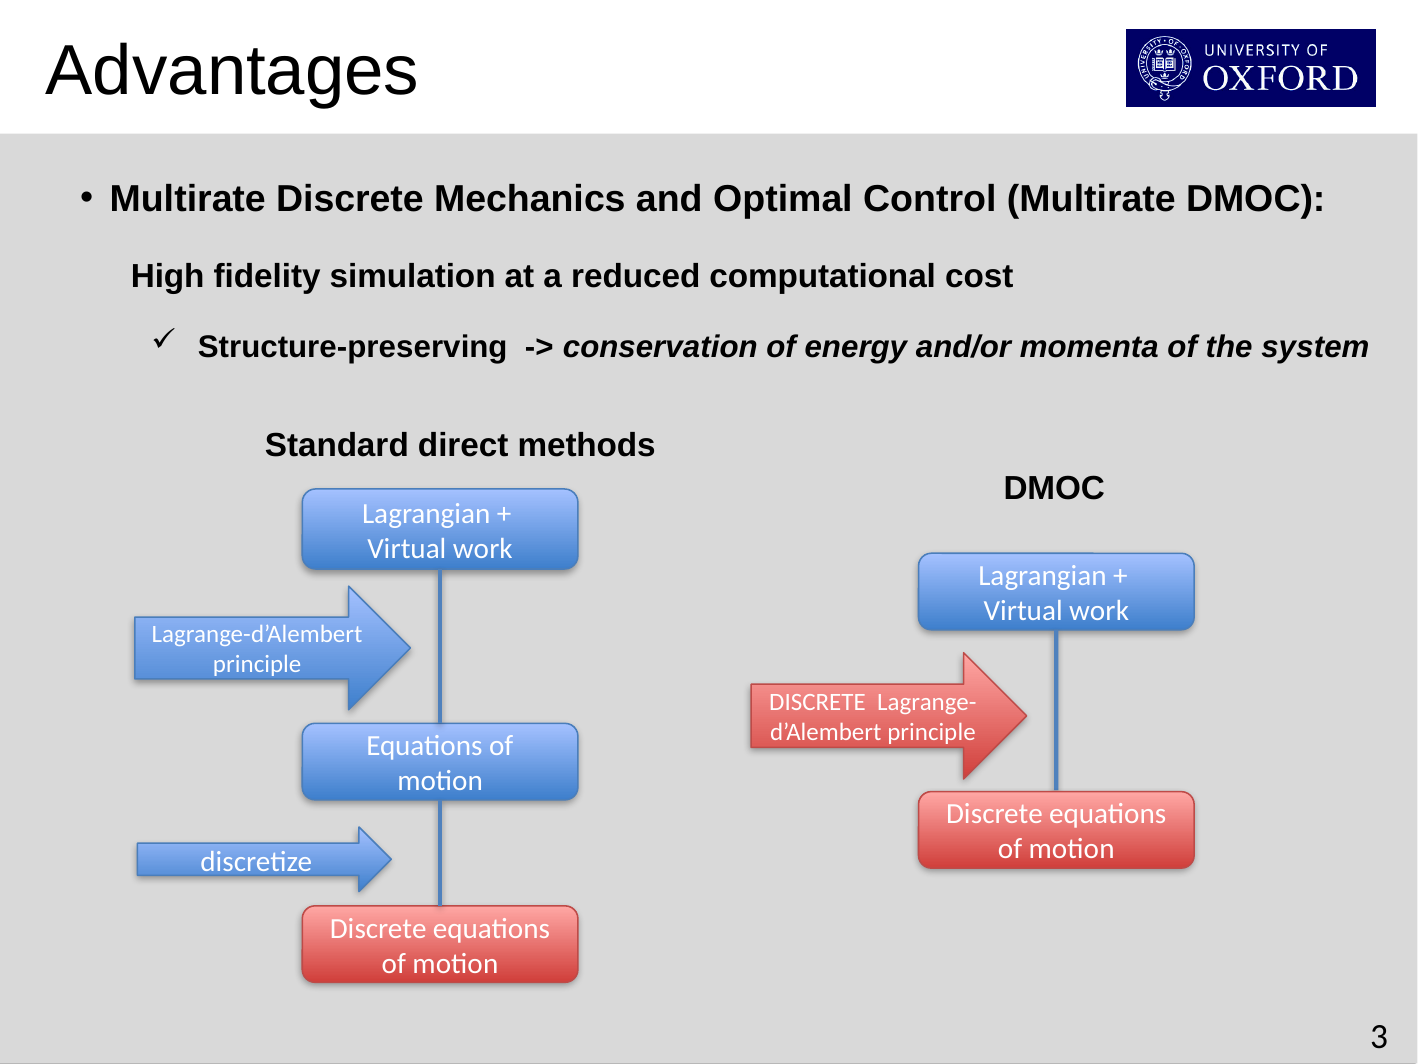

Advantages
Multirate Discrete Mechanics and Optimal Control (Multirate DMOC):
     High fidelity simulation at a reduced computational cost
Structure-preserving  -> conservation of energy and/or momenta of the system
Standard direct methods
DMOC
Lagrangian +
Virtual work
Lagrangian +
Virtual work
Lagrange-d’Alembert principle
DISCRETE  Lagrange-d’Alembert principle
Equations of motion
Discrete equations of motion
discretize
Discrete equations of motion
3